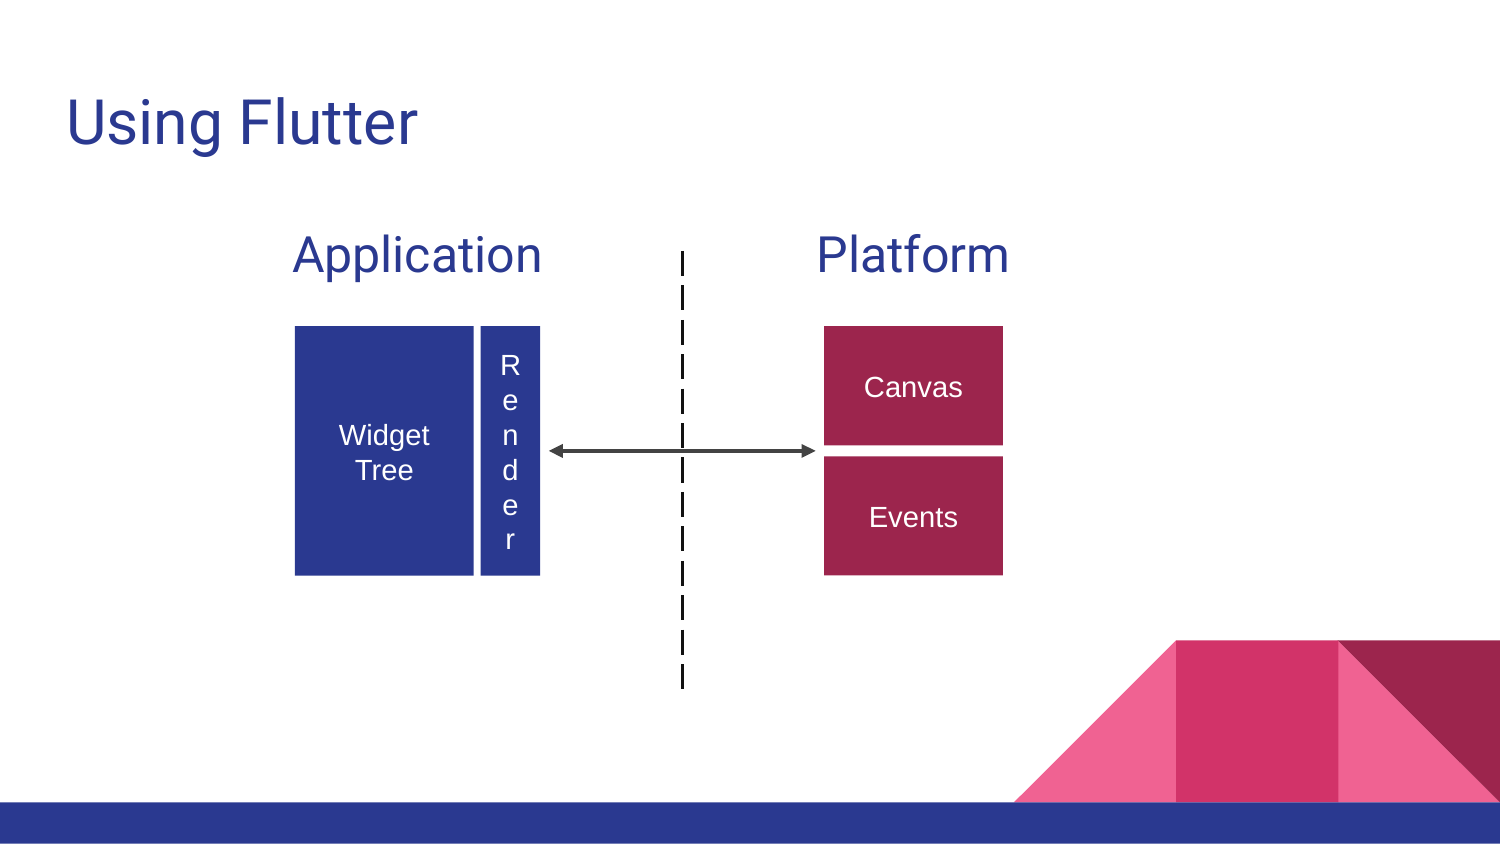

# Using Flutter
Application
Platform
Rende
r
Widget
Tree
Canvas
Events